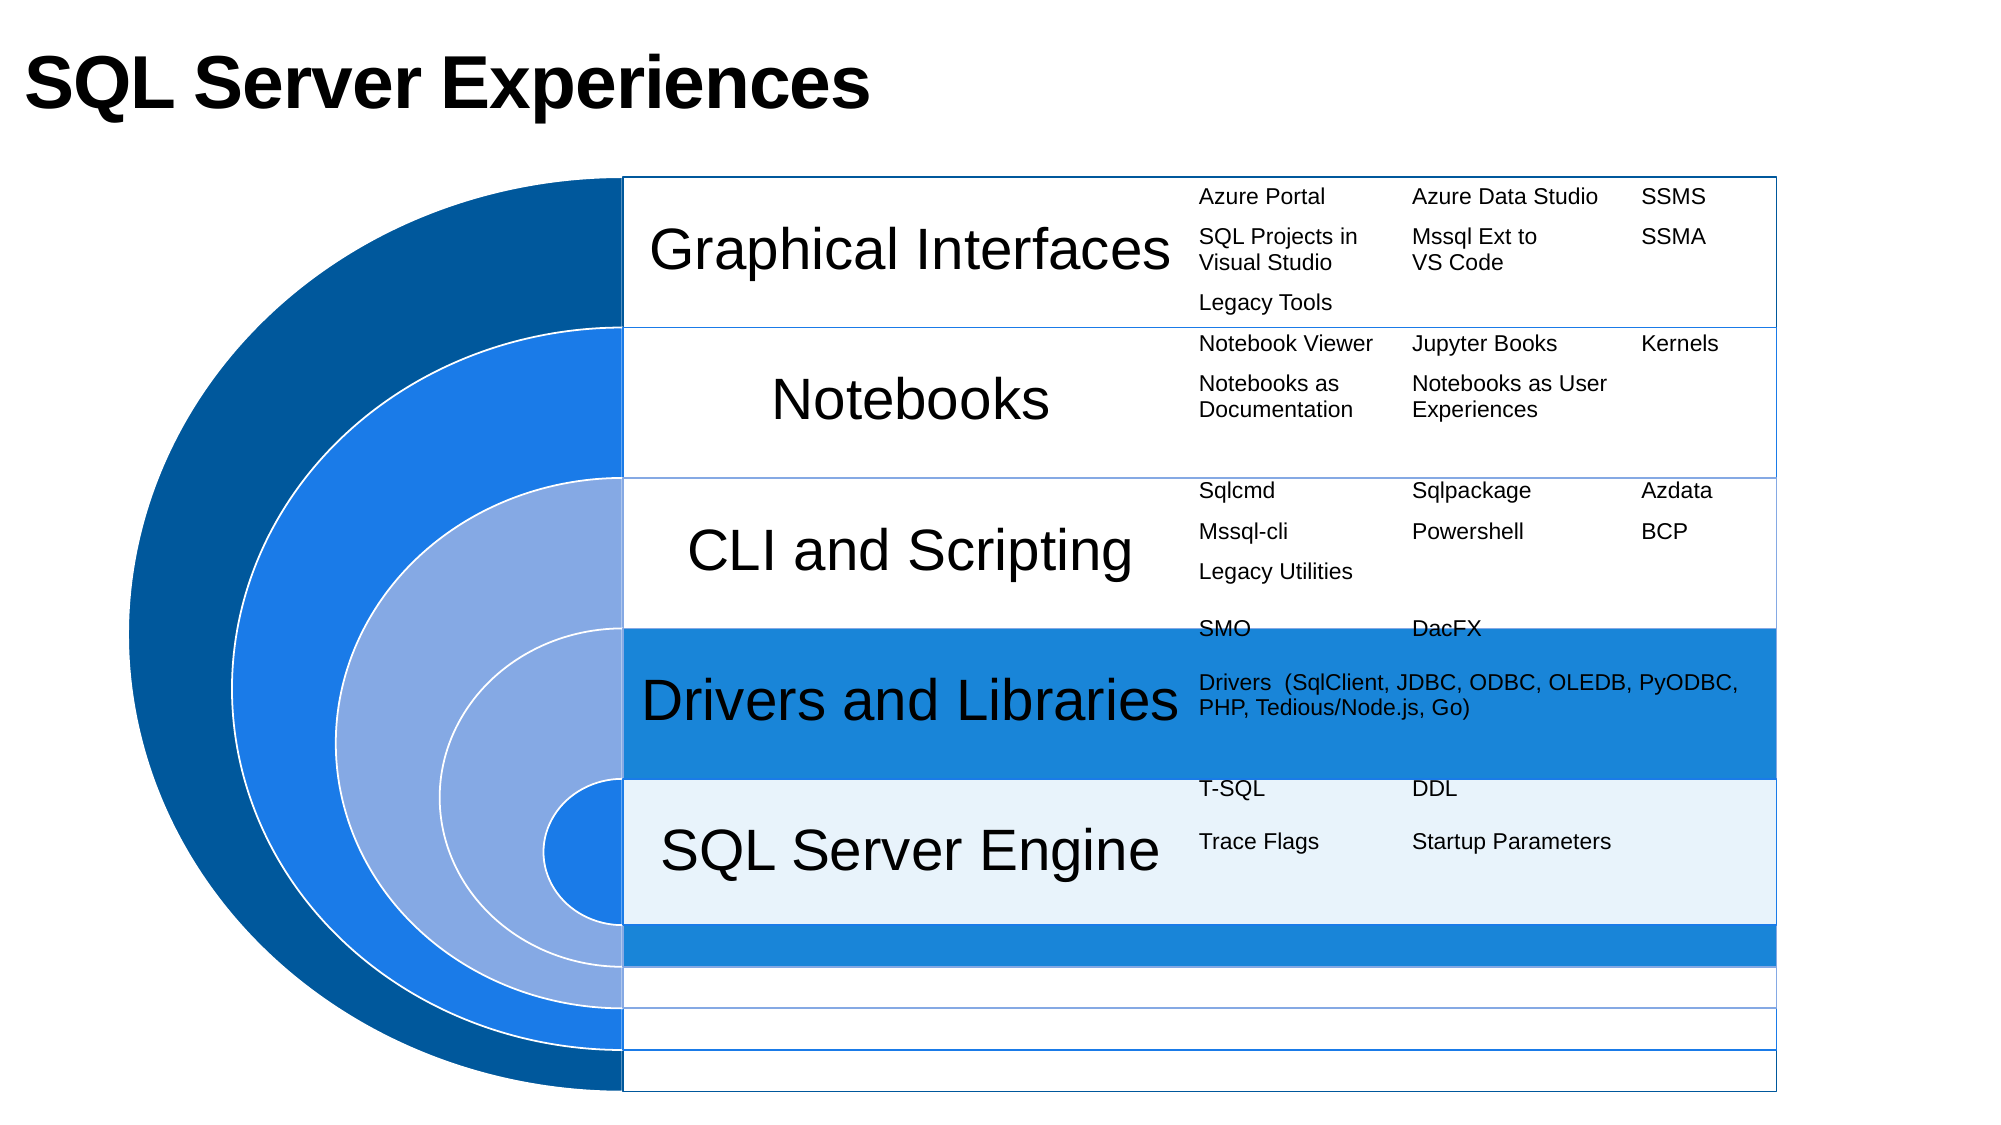

# SQL Server Experiences
Graphical Interfaces
Notebooks
CLI and Scripting
Drivers and Libraries
SQL Server Engine

| Azure Portal | Azure Data Studio | SSMS | SSMS |
| --- | --- | --- | --- |
| SQL Projects in Visual Studio | Mssql Ext to VS Code | SSMA | SSMA |
| Legacy Tools |  |  |  |
| Notebook Viewer | Jupyter Books | Kernels | Jupyter Books |
| Notebooks as Documentation | Notebooks as User Experiences |  |  |
|  |  |  |  |
| Sqlcmd | Sqlpackage | Azdata |  |
| Mssql-cli | Powershell | BCP |  |
| Legacy Utilities |  |  |  |
| SMO | DacFX |  |  |
| Drivers (SqlClient, JDBC, ODBC, OLEDB, PyODBC, PHP, Tedious/Node.js, Go) |  |  |  |
|  |  |  |  |
| T-SQL | DDL |  |  |
| Trace Flags | Startup Parameters |  |  |